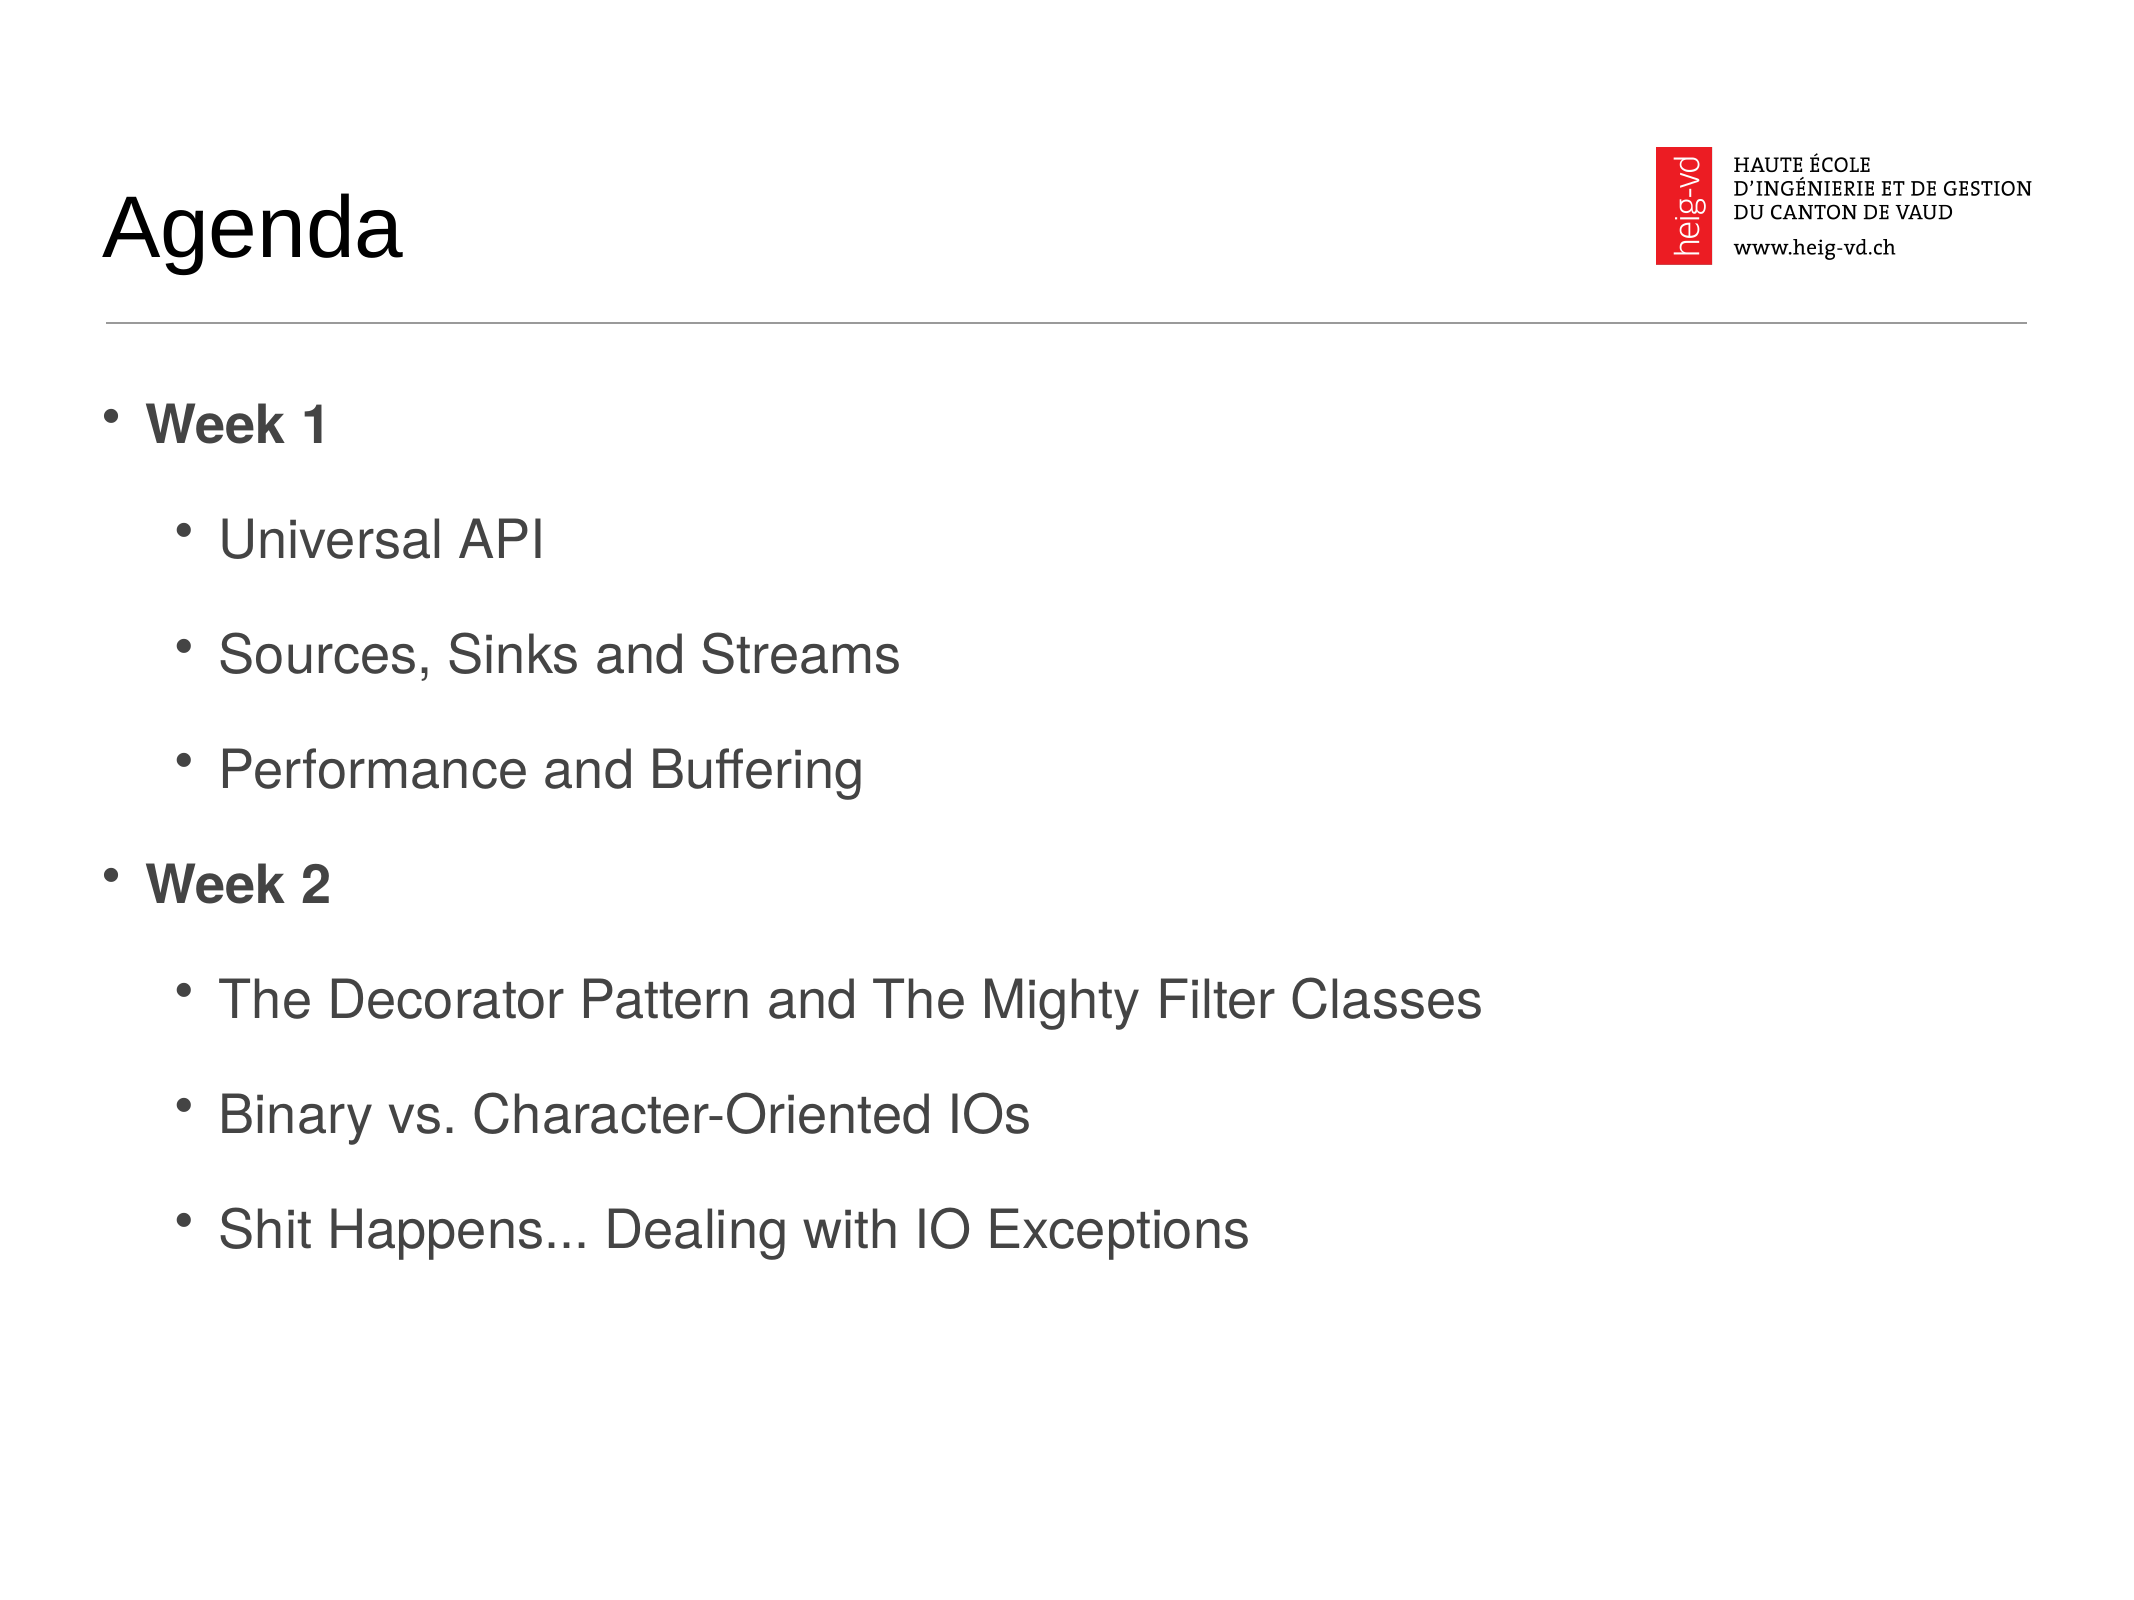

# Agenda
Week 1
Universal API
Sources, Sinks and Streams
Performance and Buffering
Week 2
The Decorator Pattern and The Mighty Filter Classes
Binary vs. Character-Oriented IOs
Shit Happens... Dealing with IO Exceptions